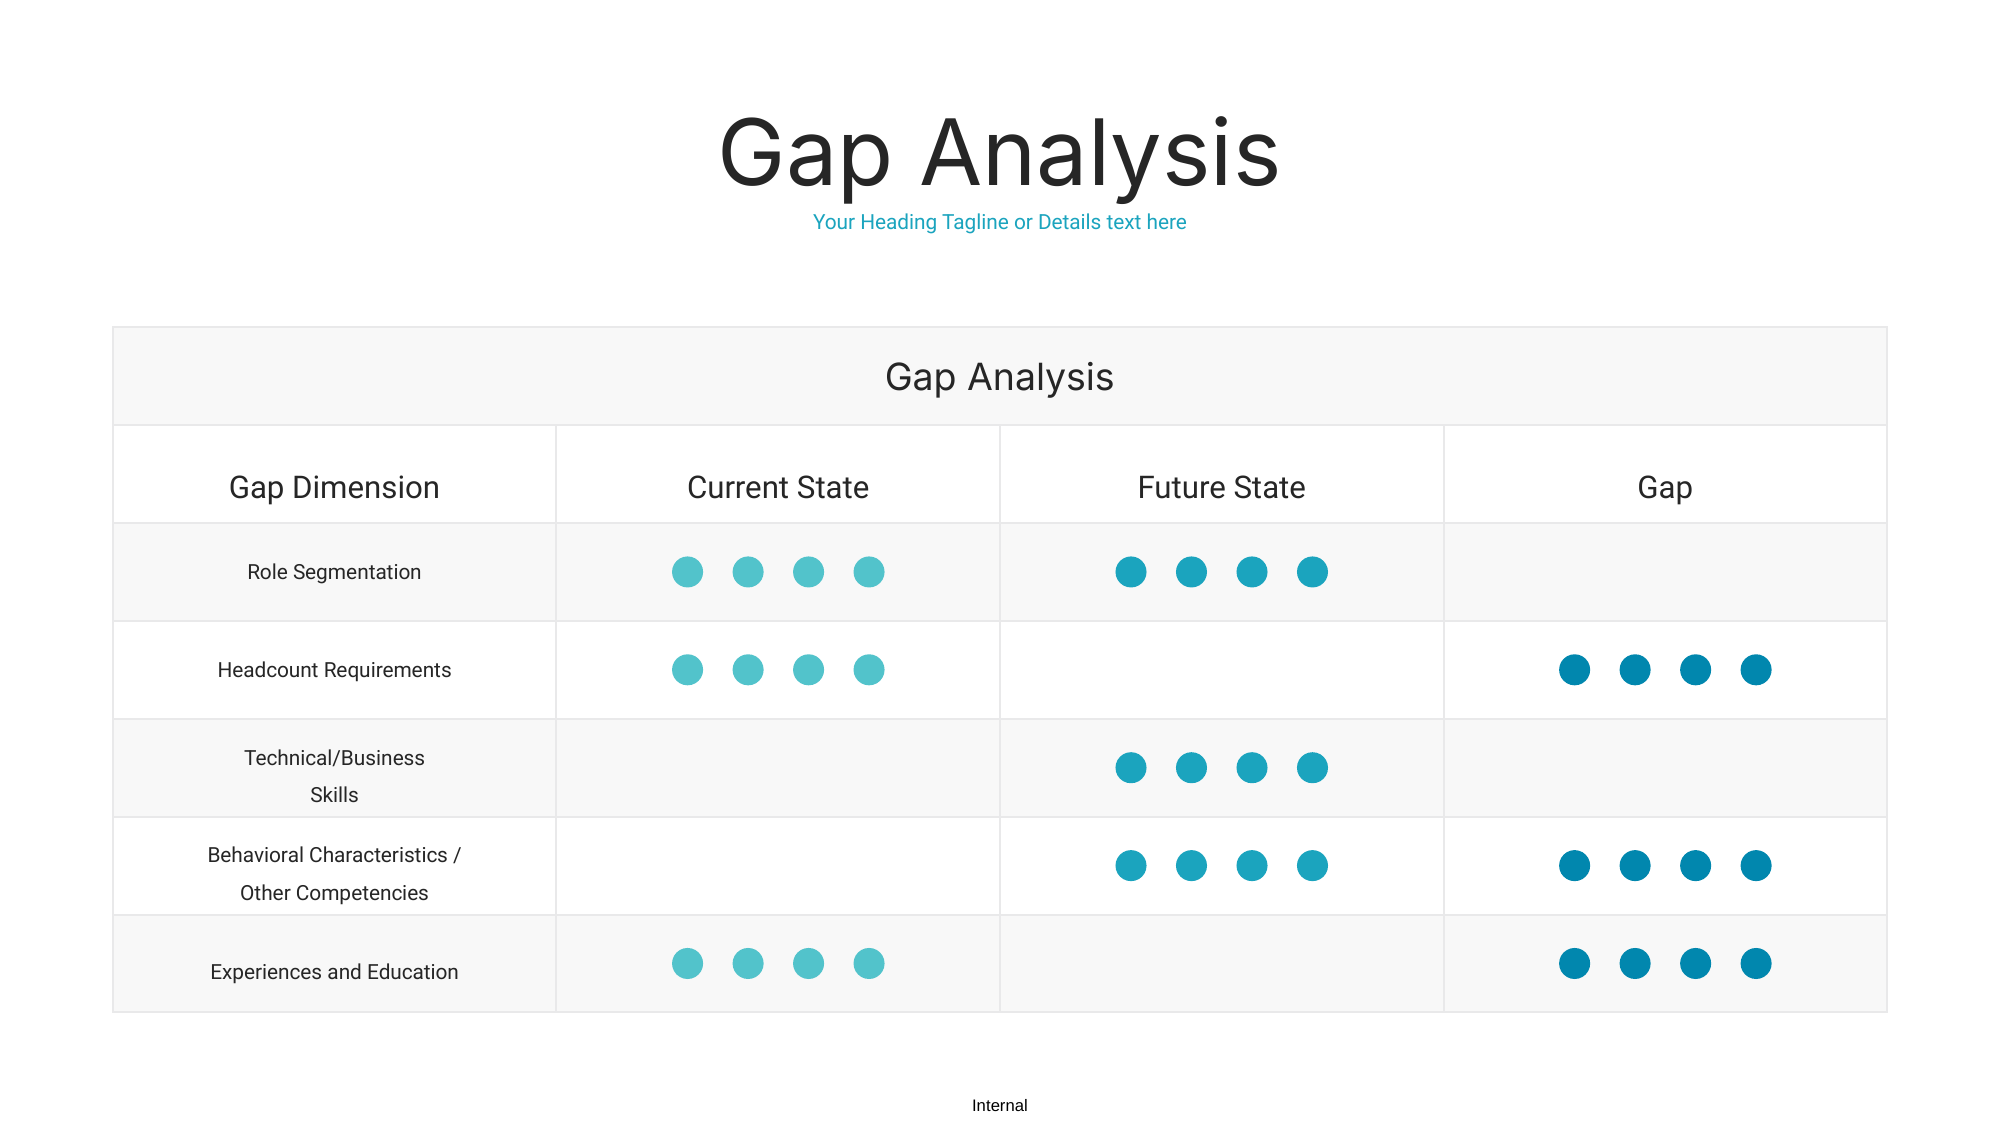

Gap Analysis
Your Heading Tagline or Details text here

Gap Analysis
Gap Dimension
Current State
Future State
Gap

Role Segmentation

Headcount Requirements

Technical/Business
Skills

Behavioral Characteristics / Other Competencies

Experiences and Education